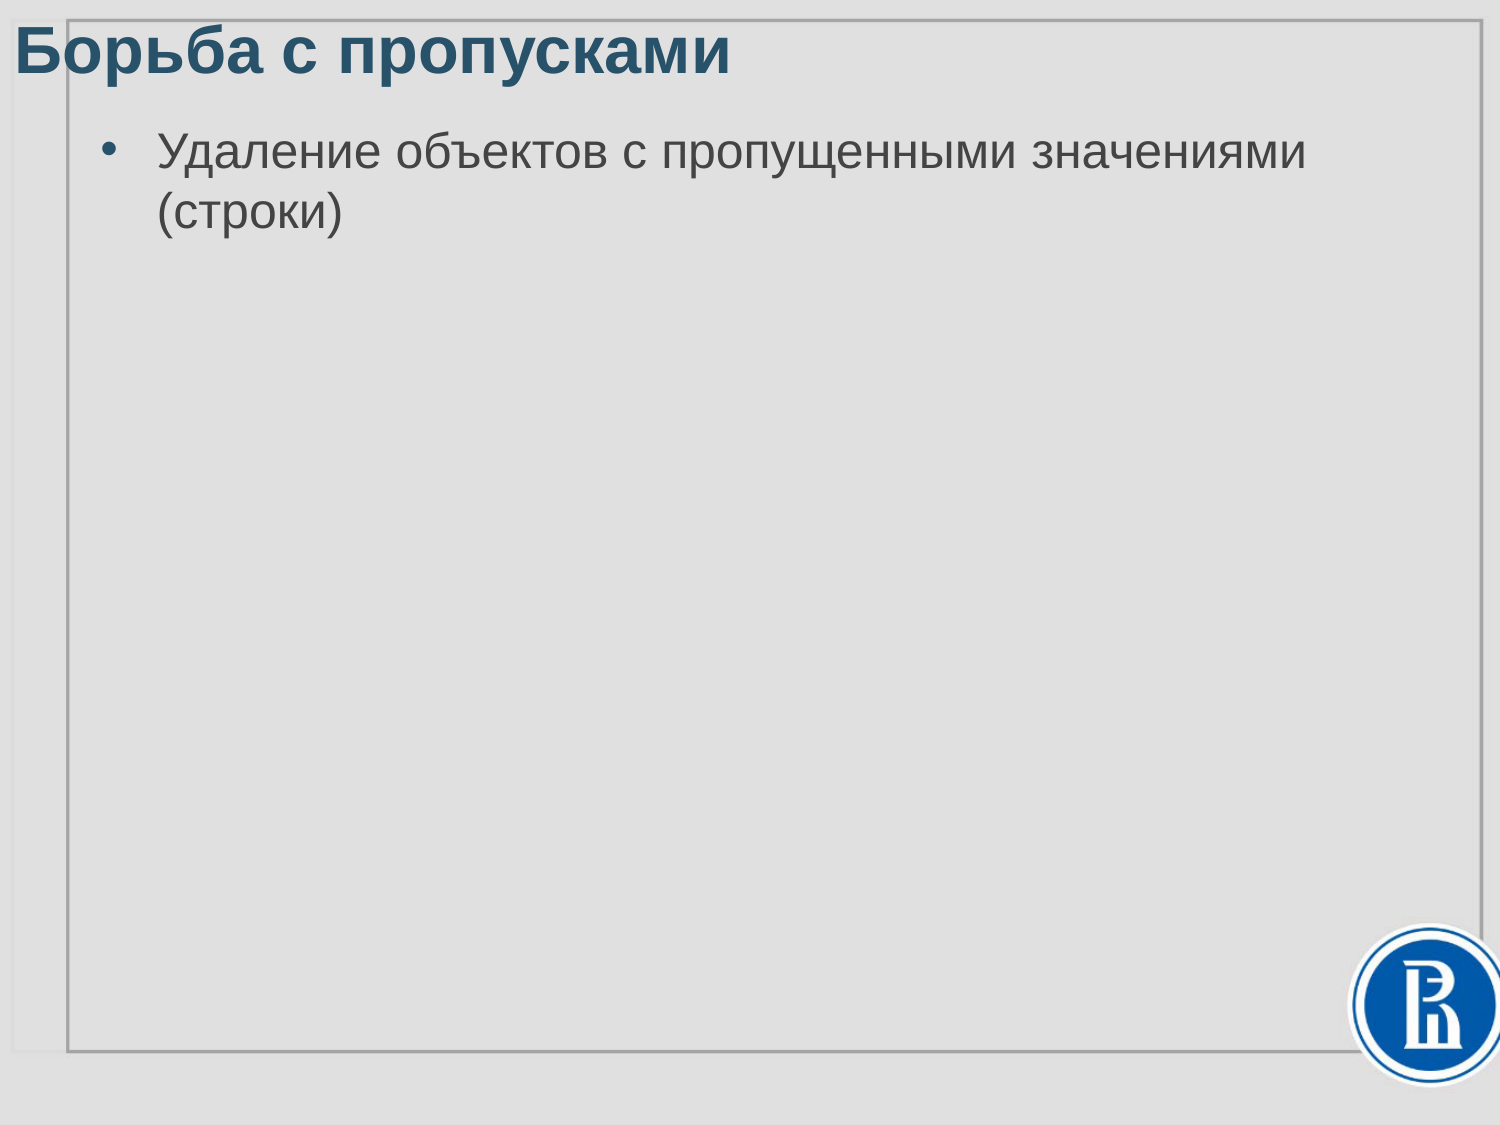

Борьба с пропусками
Удаление объектов с пропущенными значениями (строки)